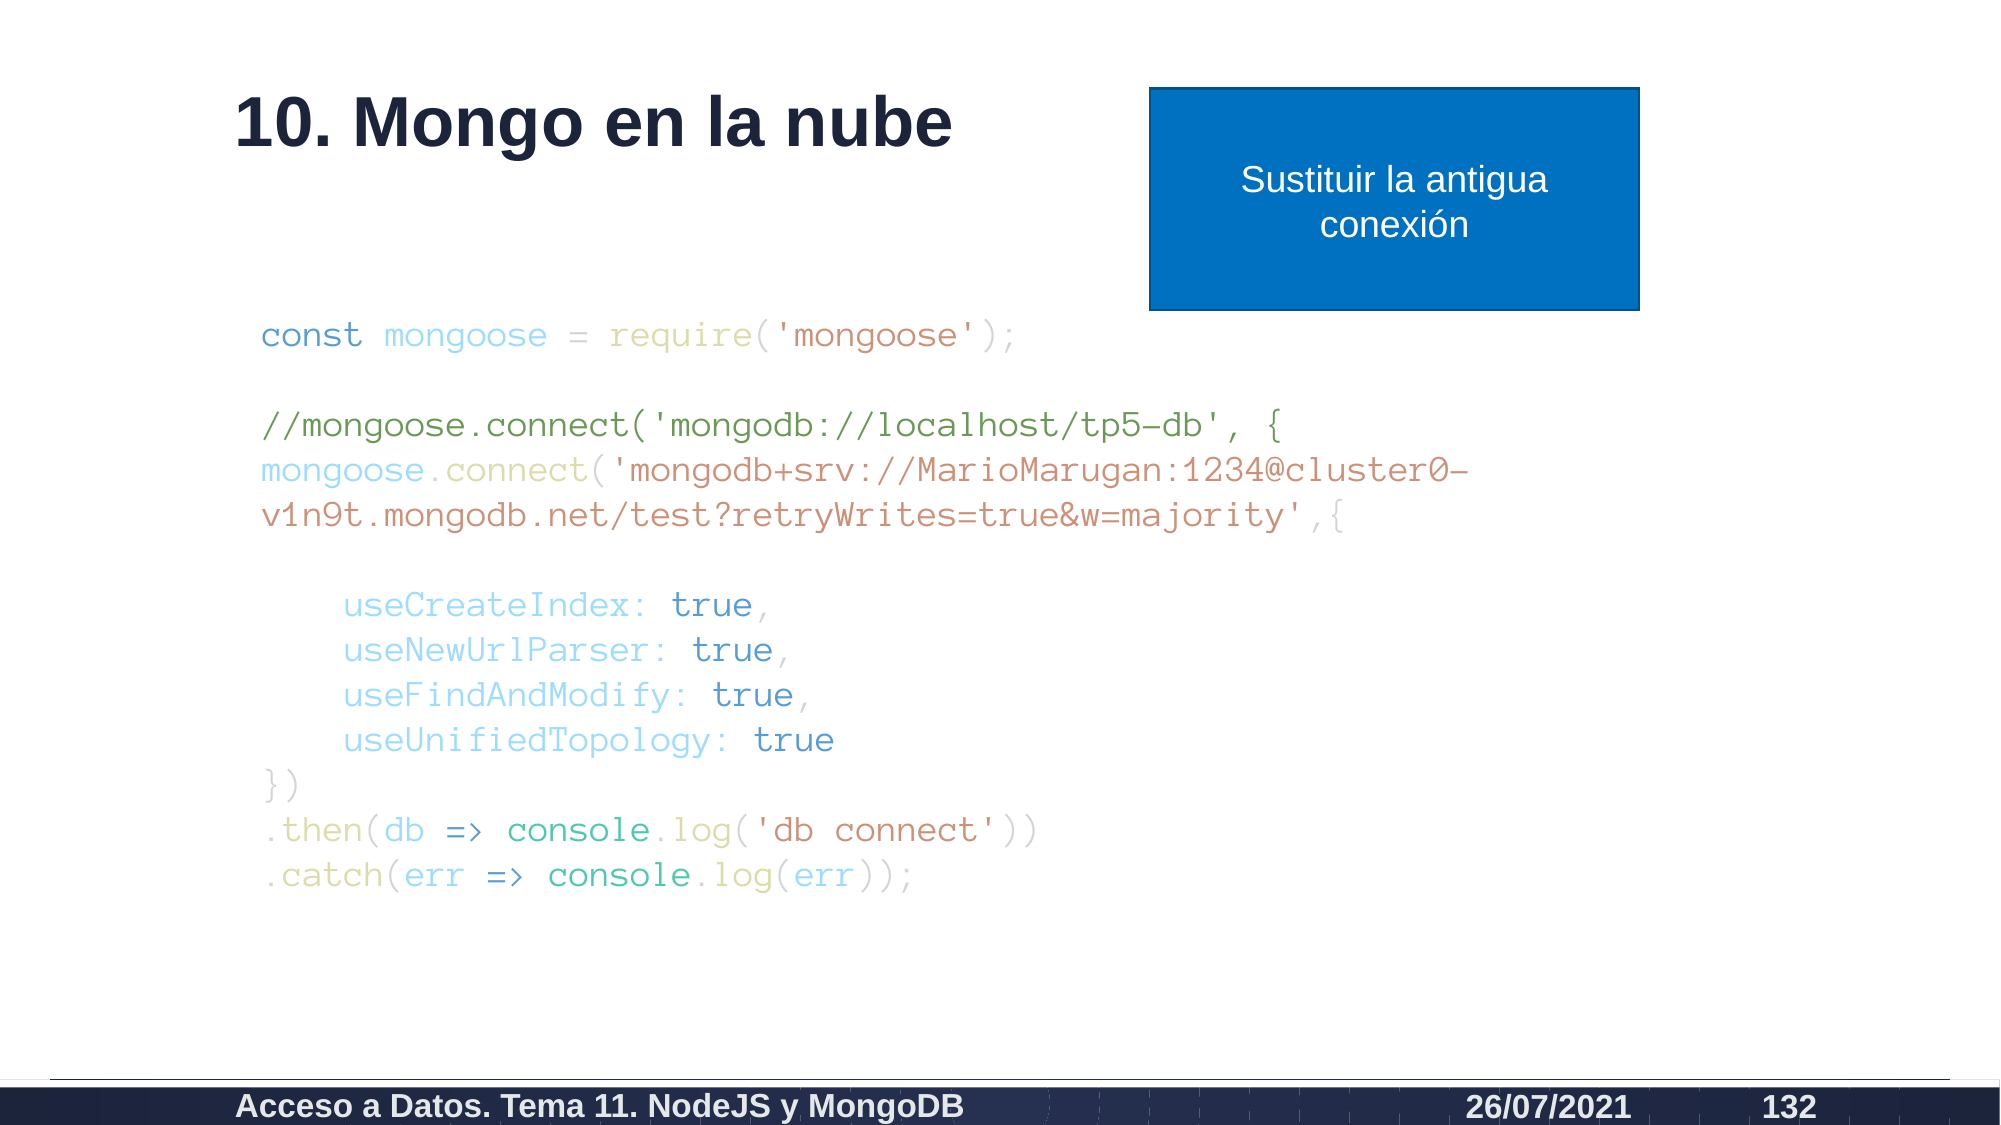

# 10. Mongo en la nube
Sustituir la antigua conexión

const mongoose = require('mongoose');
//mongoose.connect('mongodb://localhost/tp5-db', {
mongoose.connect('mongodb+srv://MarioMarugan:1234@cluster0-v1n9t.mongodb.net/test?retryWrites=true&w=majority',{

    useCreateIndex: true,
    useNewUrlParser: true,
    useFindAndModify: true,
    useUnifiedTopology: true
})
.then(db => console.log('db connect'))
.catch(err => console.log(err));
Acceso a Datos. Tema 11. NodeJS y MongoDB
26/07/2021
132